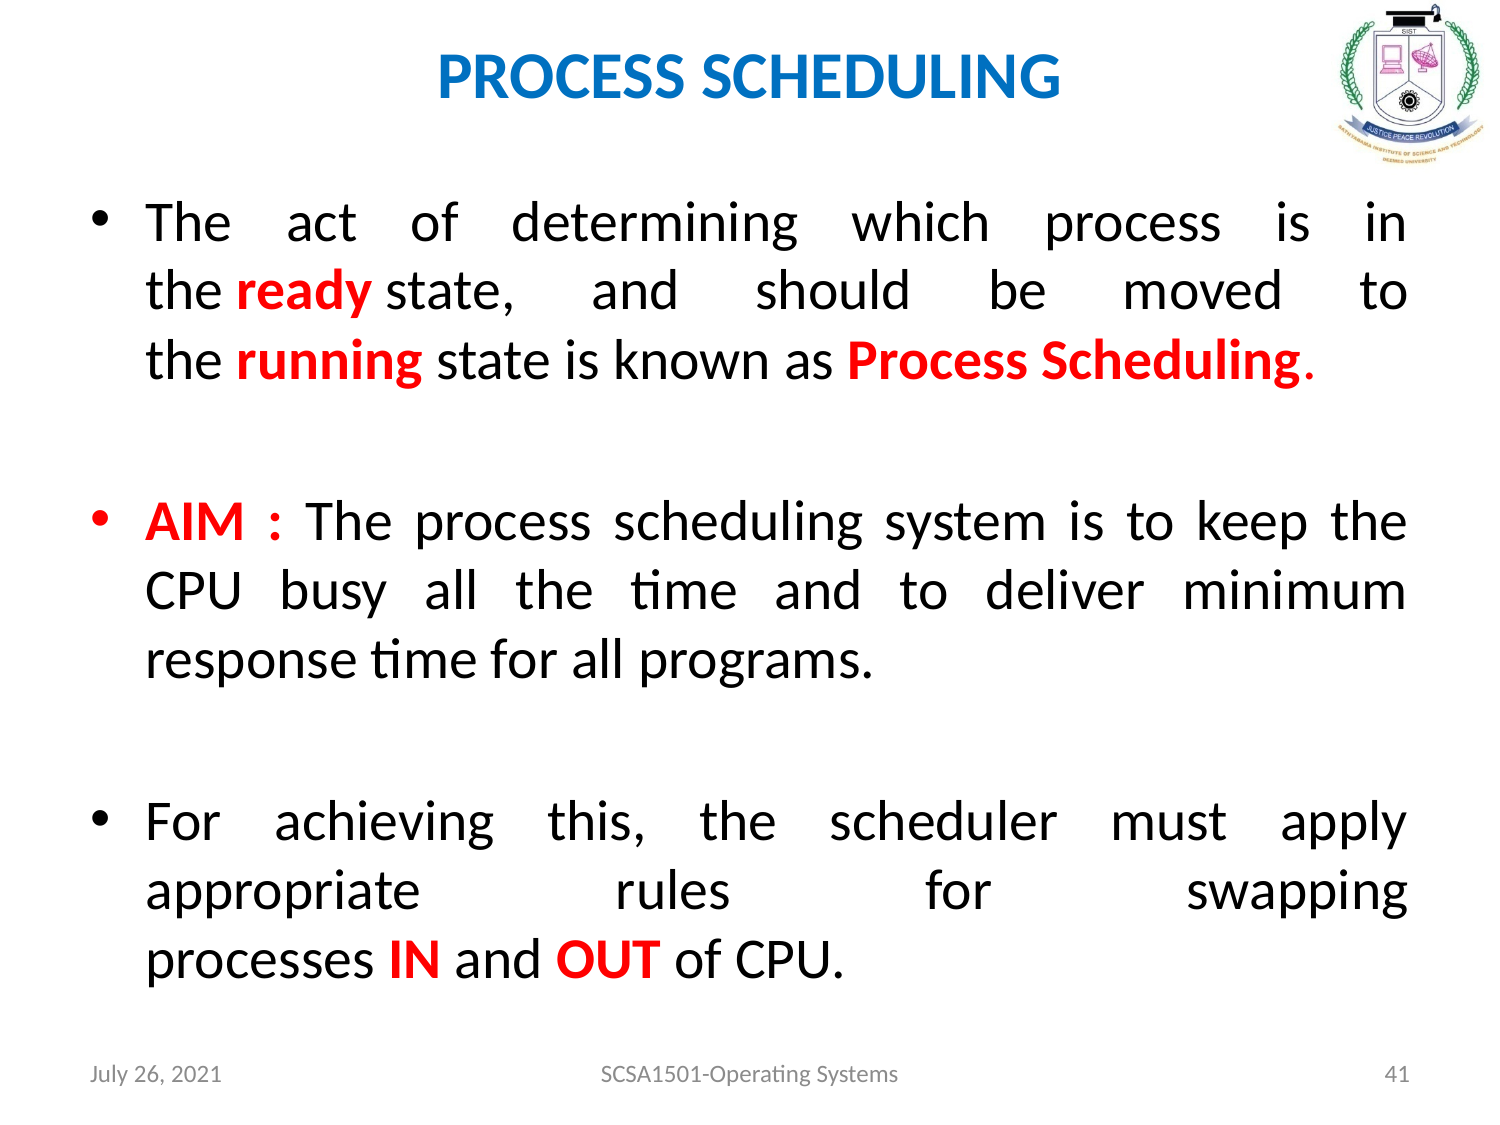

# PROCESS SCHEDULING
The act of determining which process is in the ready state, and should be moved to the running state is known as Process Scheduling.

AIM : The process scheduling system is to keep the CPU busy all the time and to deliver minimum response time for all programs.

For achieving this, the scheduler must apply appropriate rules for swapping processes IN and OUT of CPU.
July 26, 2021
SCSA1501-Operating Systems
41